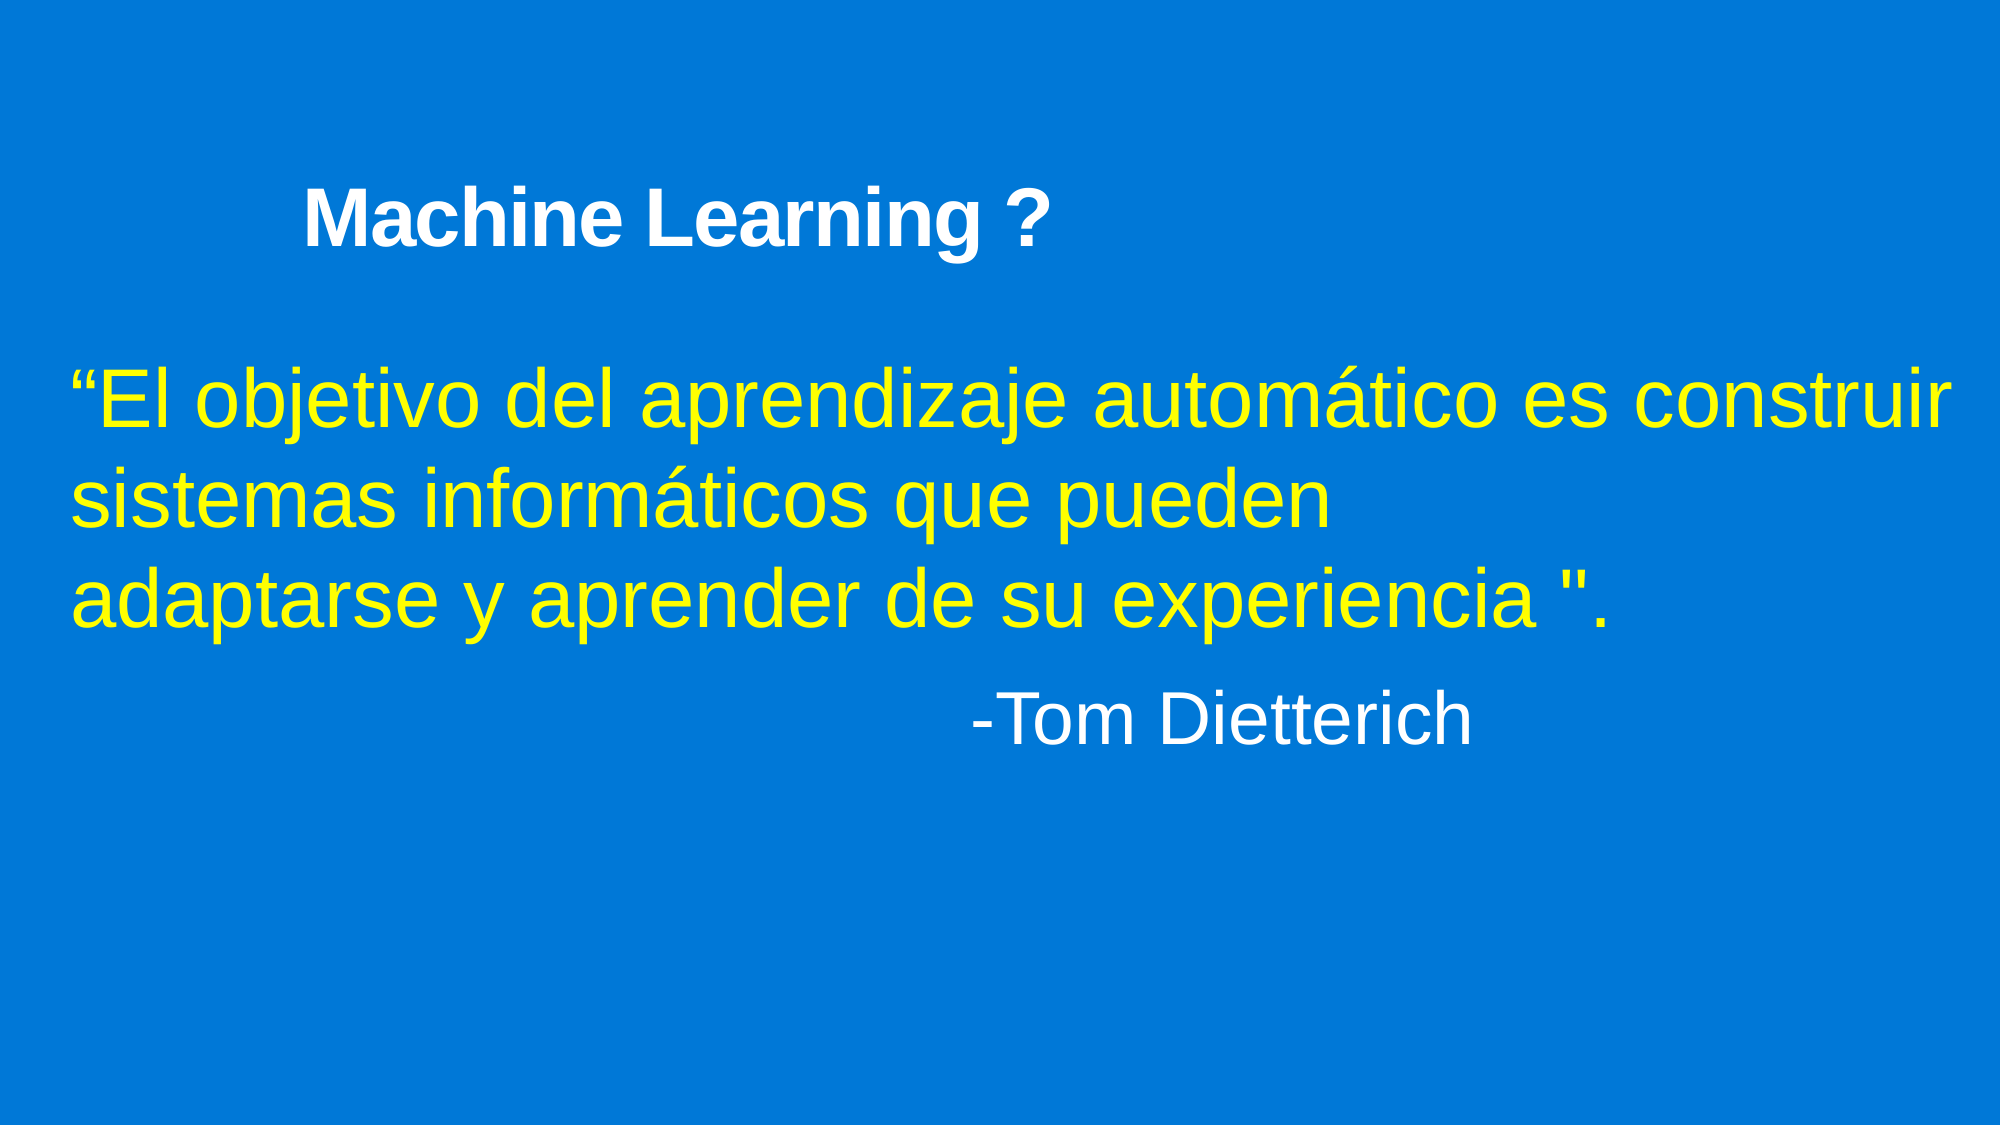

# Machine Learning ?
“El objetivo del aprendizaje automático es construir
sistemas informáticos que pueden
adaptarse y aprender de su experiencia ".
						-Tom Dietterich